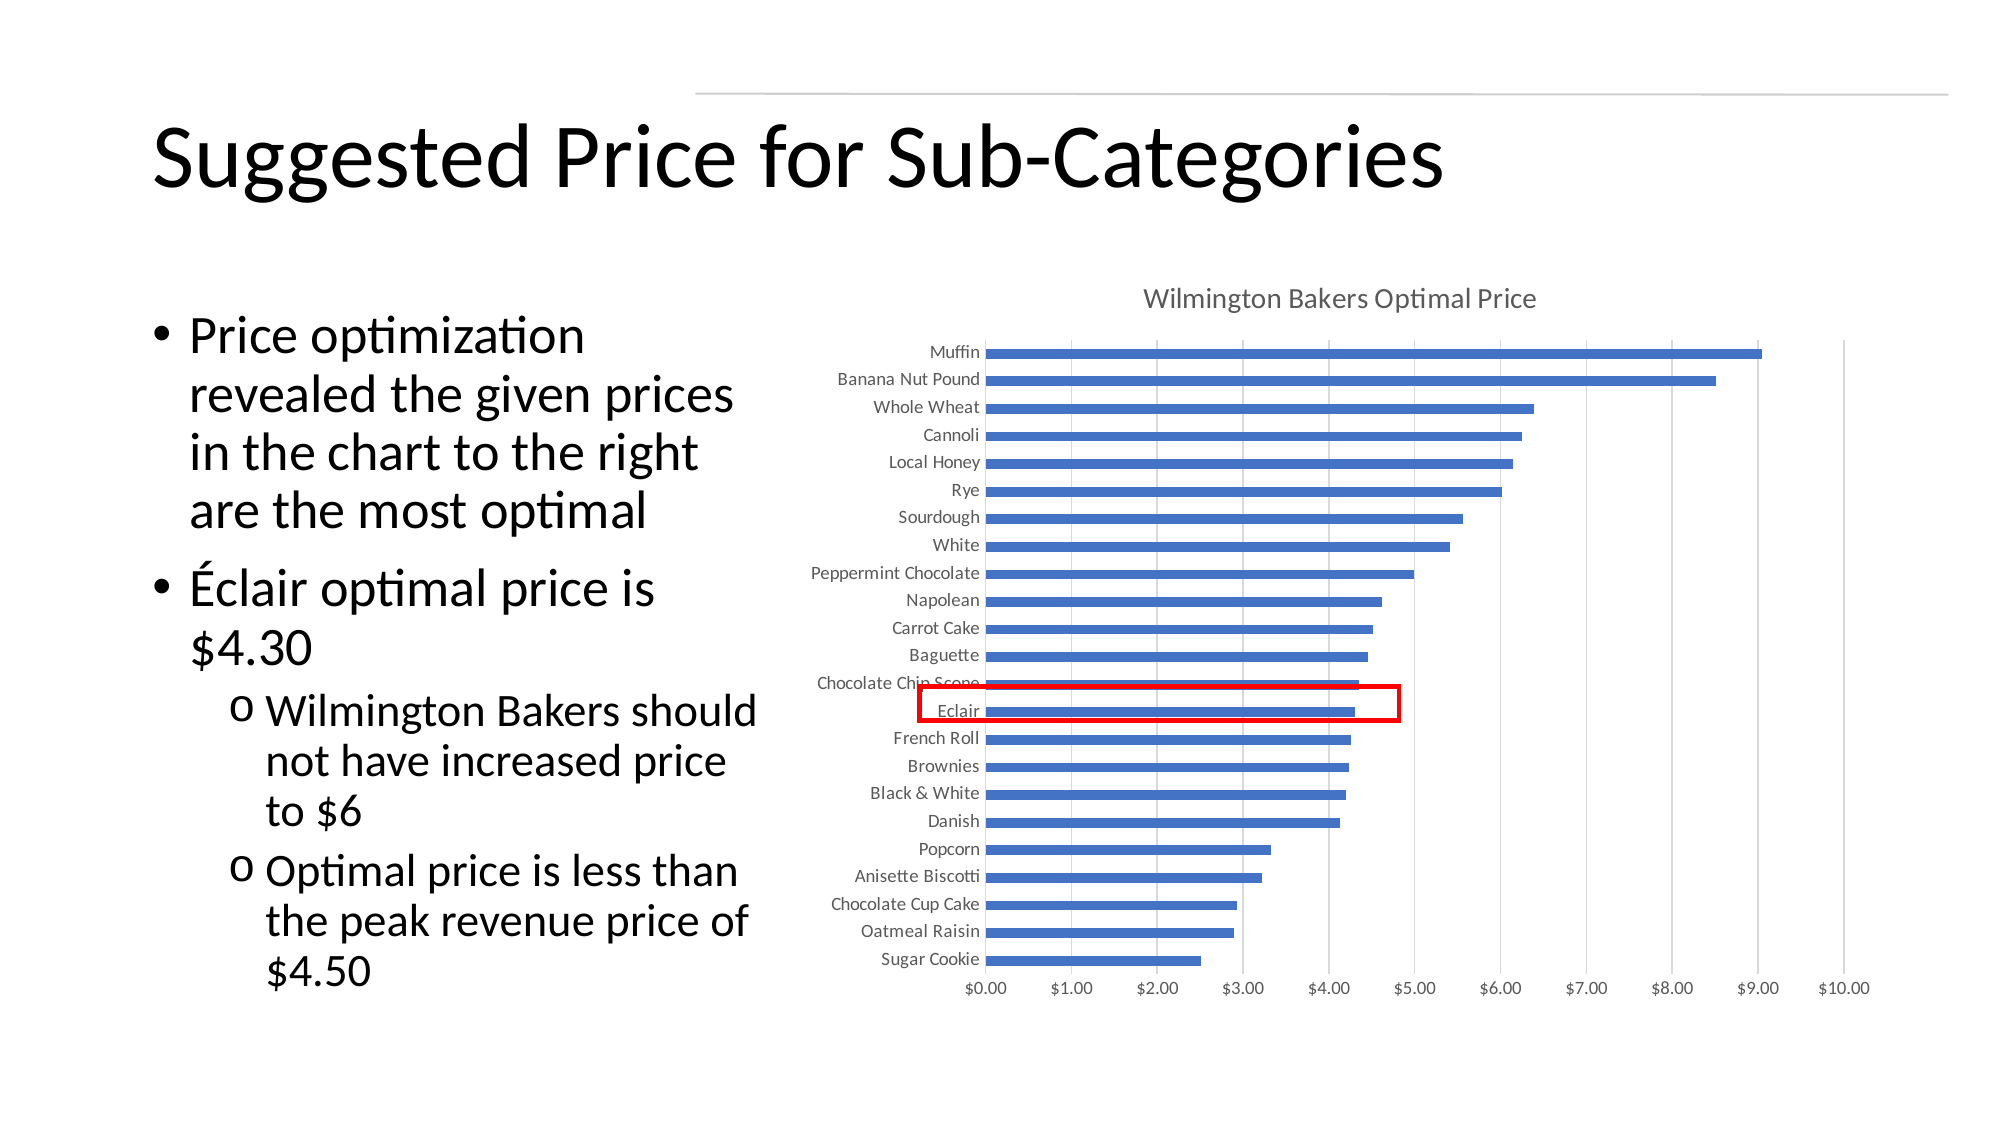

# Suggested Price for Sub-Categories

### Chart: Wilmington Bakers Optimal Price

| Category | optimal_price |
|---|---|
| Sugar Cookie | 2.51006191173341 |
| Oatmeal Raisin | 2.89994552189821 |
| Chocolate Cup Cake | 2.9312917562332 |
| Anisette Biscotti | 3.22005098915674 |
| Popcorn | 3.32004081911644 |
| Danish | 4.13004722484503 |
| Black & White | 4.2000552162458 |
| Brownies | 4.24008130618756 |
| French Roll | 4.26006749740597 |
| Eclair | 4.30006945579331 |
| Chocolate Chip Scone | 4.3499456031135 |
| Baguette | 4.46007677514902 |
| Carrot Cake | 4.5100672080597 |
| Napolean | 4.62004231478165 |
| Peppermint Chocolate | 4.99008130618756 |
| White | 5.41290914830326 |
| Sourdough | 5.56005977255562 |
| Rye | 6.02006343407566 |
| Local Honey | 6.14005120684824 |
| Cannoli | 6.25004983753298 |
| Whole Wheat | 6.38631983436054 |
| Banana Nut Pound | 8.51006845651863 |
| Muffin | 9.05007331374359 |
Price optimization revealed the given prices in the chart to the right are the most optimal
Éclair optimal price is $4.30
Wilmington Bakers should not have increased price to $6
Optimal price is less than the peak revenue price of $4.50